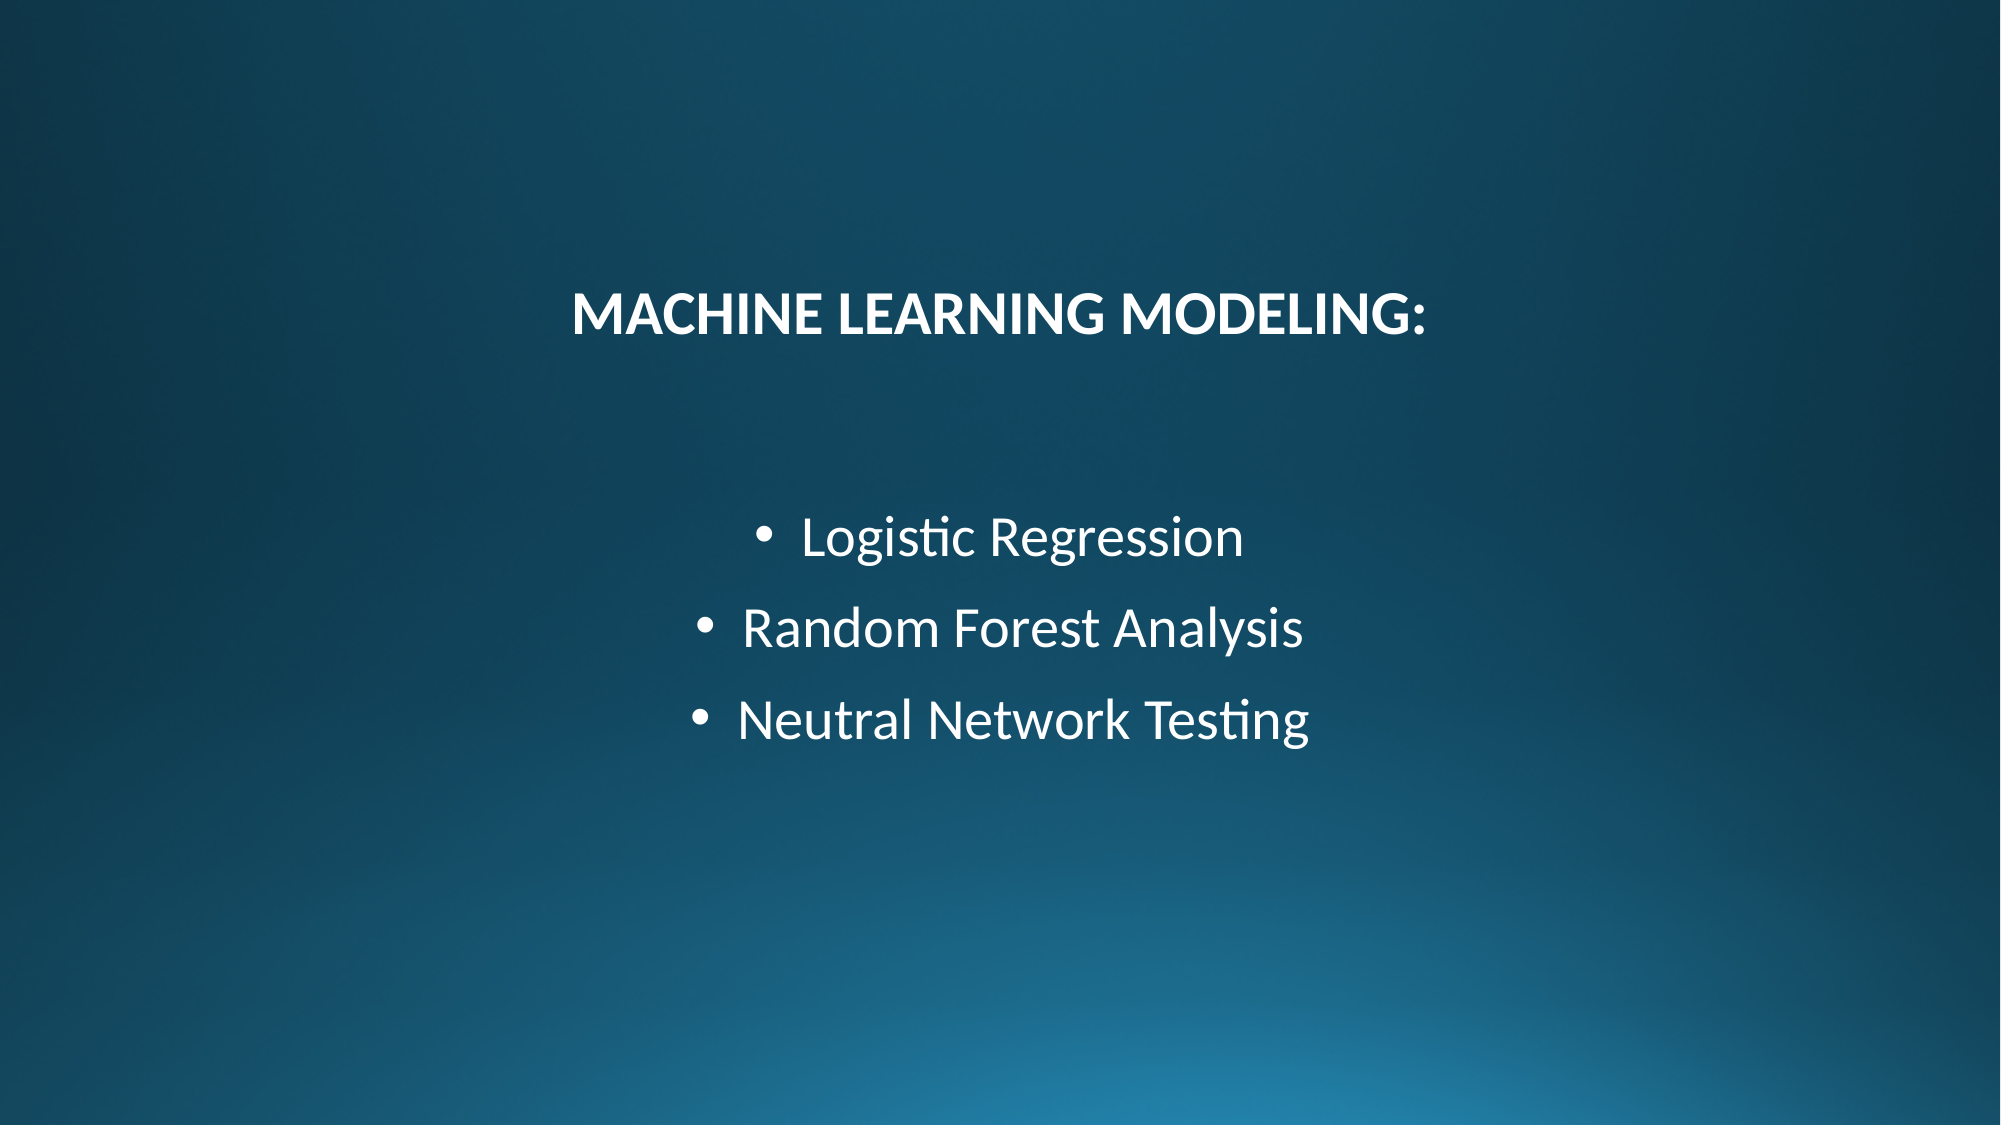

MACHINE LEARNING MODELING:

Logistic Regression
Random Forest Analysis
Neutral Network Testing